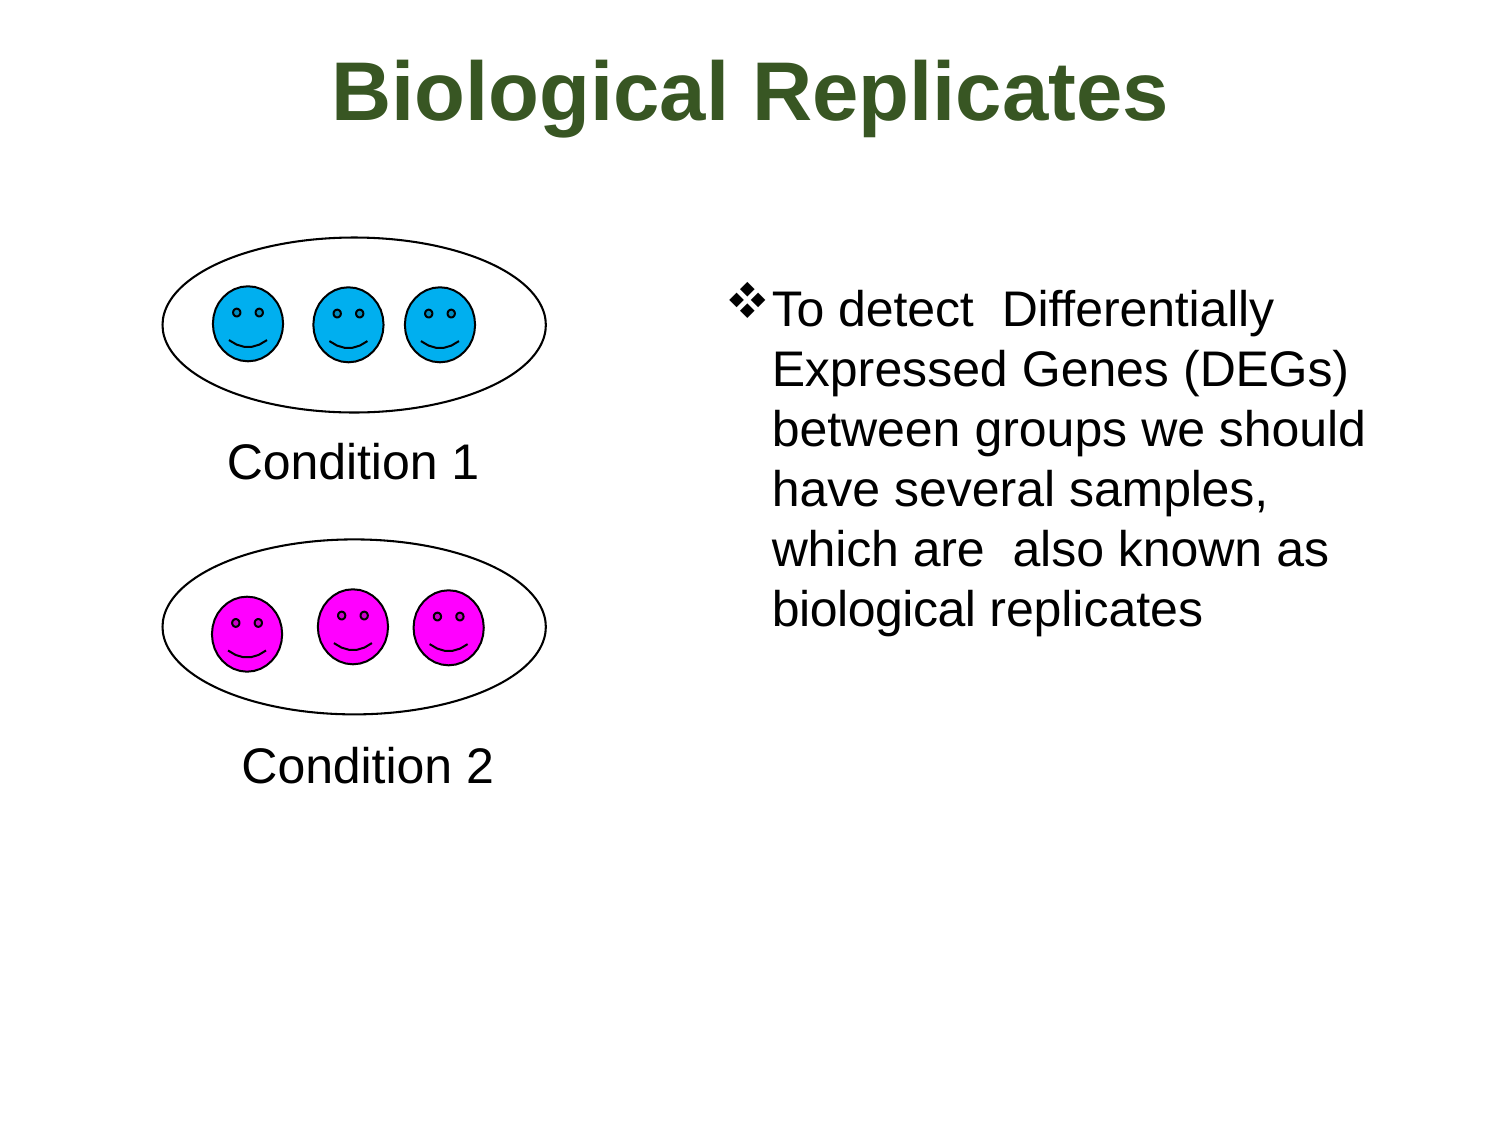

# Biological Replicates

To detect  Differentially Expressed Genes (DEGs) between groups we should have several samples, which are  also known as biological replicates

Condition 1

Condition 2